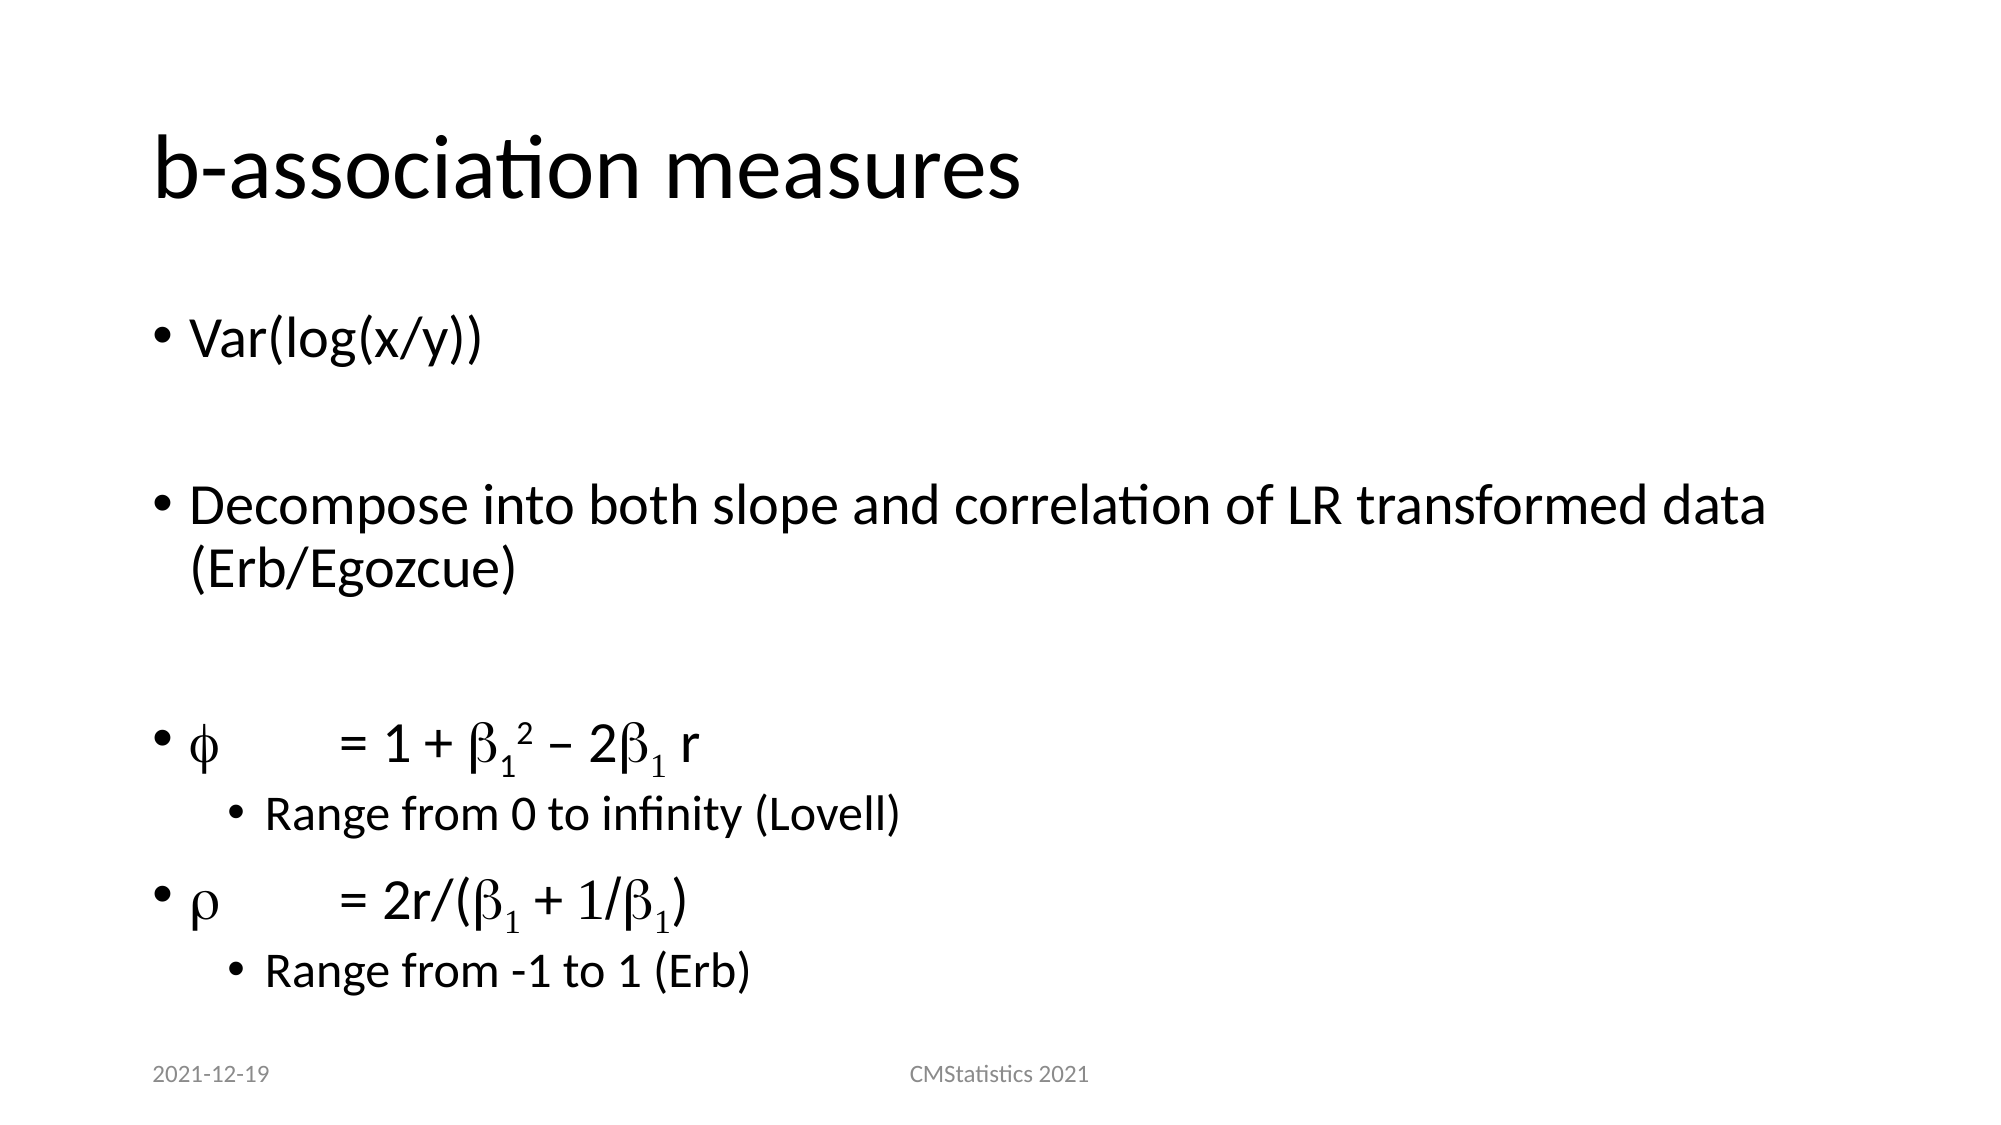

# b-association measures
Var(log(x/y))

Decompose into both slope and correlation of LR transformed data (Erb/Egozcue)

φ	= 1 + β12 – 2β1 r
Range from 0 to infinity (Lovell)
ρ	= 2r/(β1 + 1/β1)
Range from -1 to 1 (Erb)

2021-12-19
CMStatistics 2021